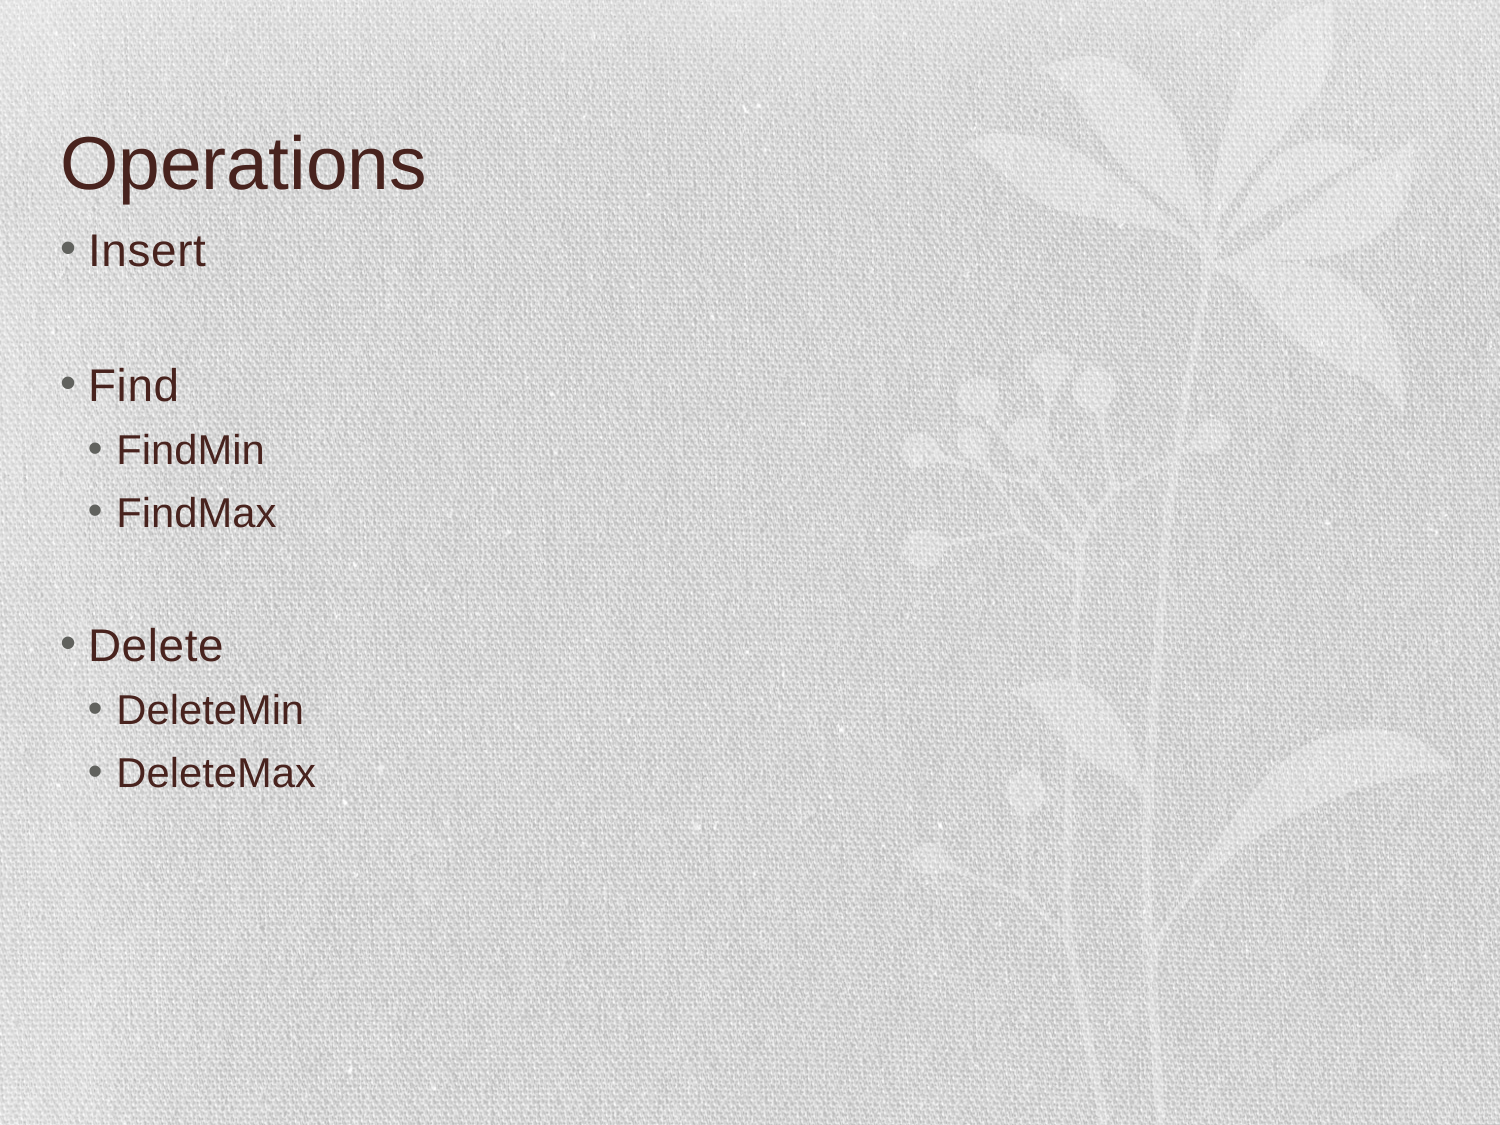

# Operations
Insert

Find
FindMin
FindMax

Delete
DeleteMin
DeleteMax